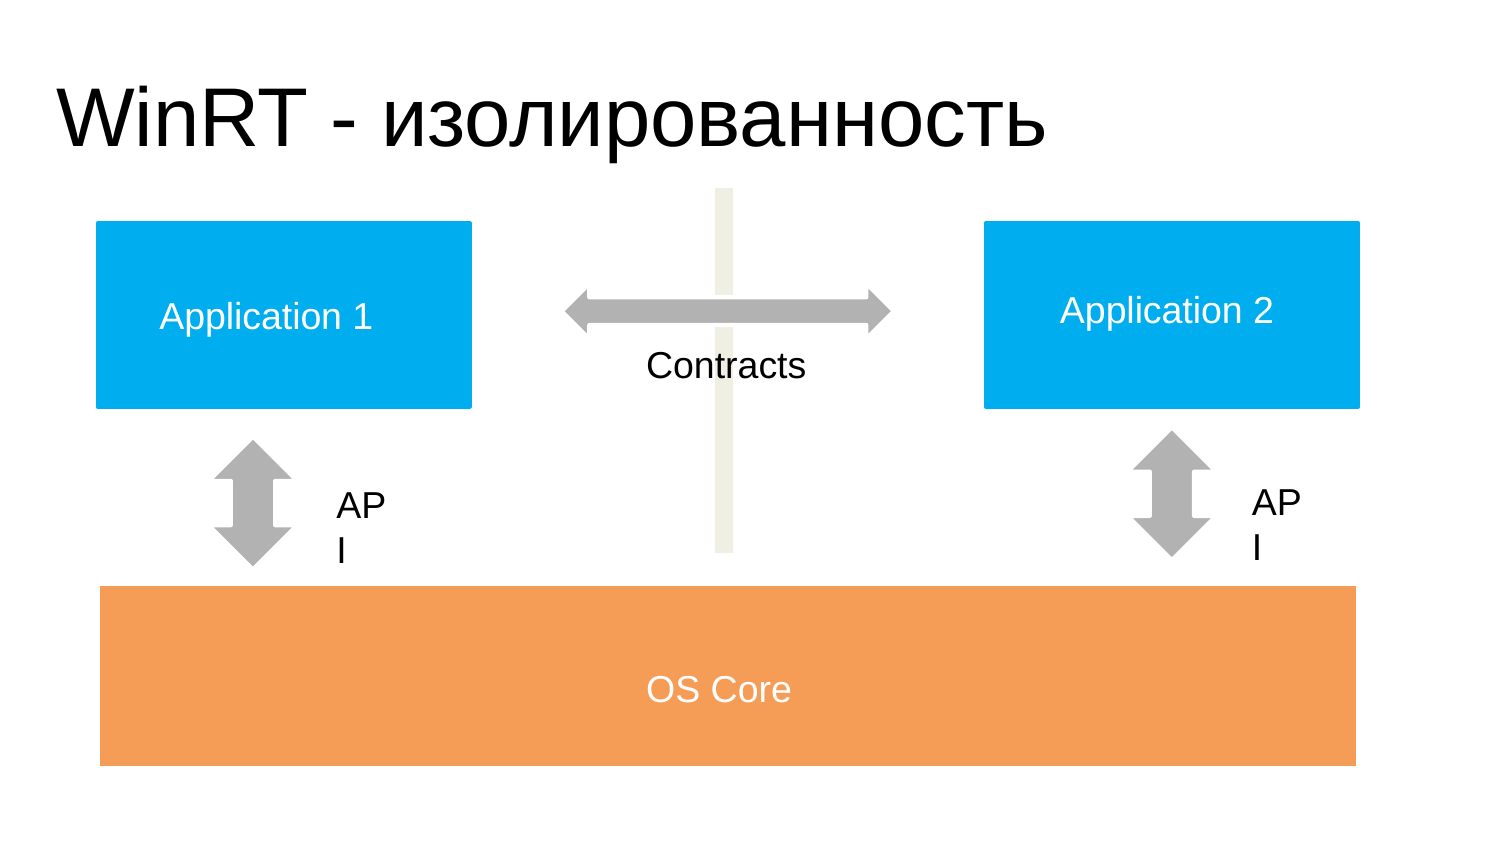

# WinRT - изолированность

Application 2

Application 1
Contracts

API
API

OS Core